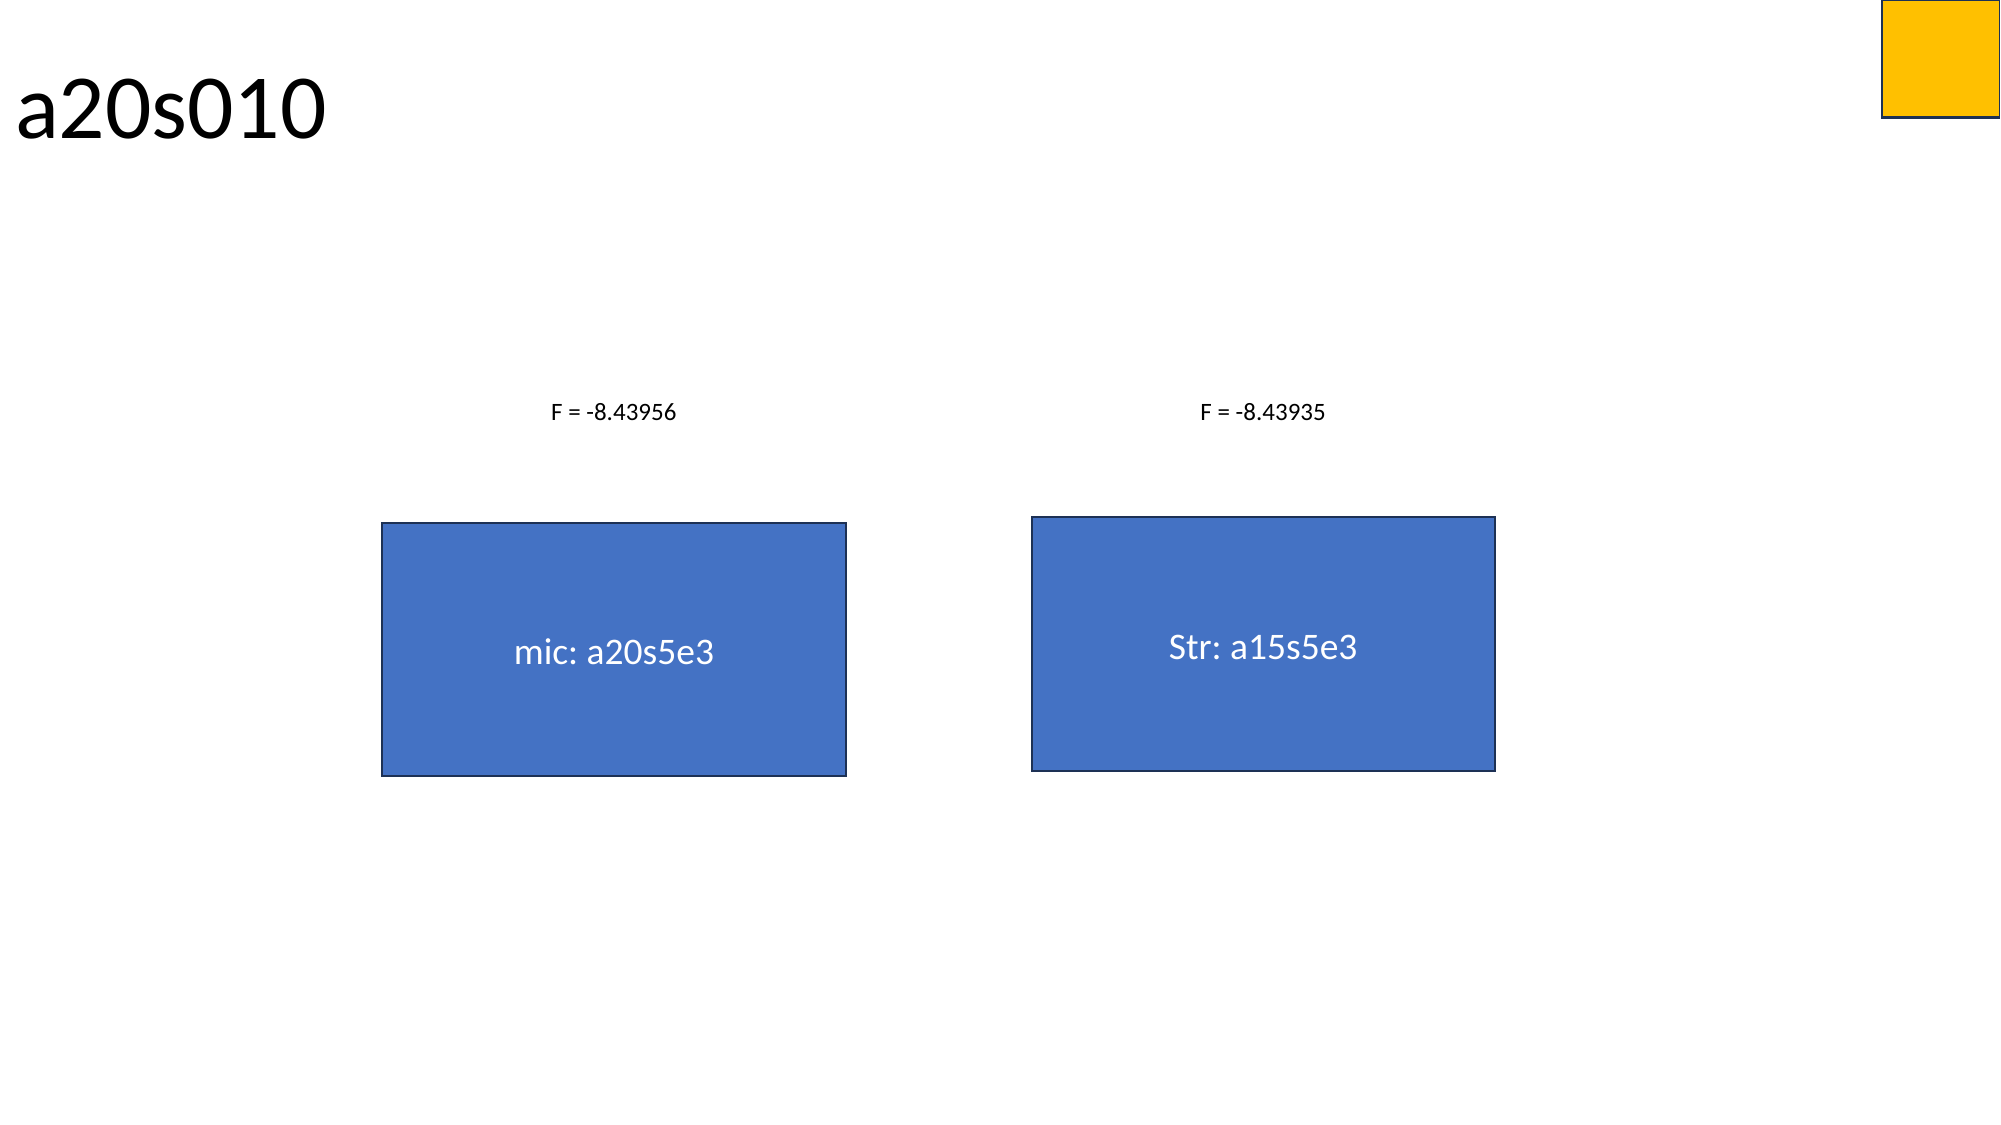

# a20s010

F = -8.43956
F = -8.43935
Str: a15s5e3
mic: a20s5e3